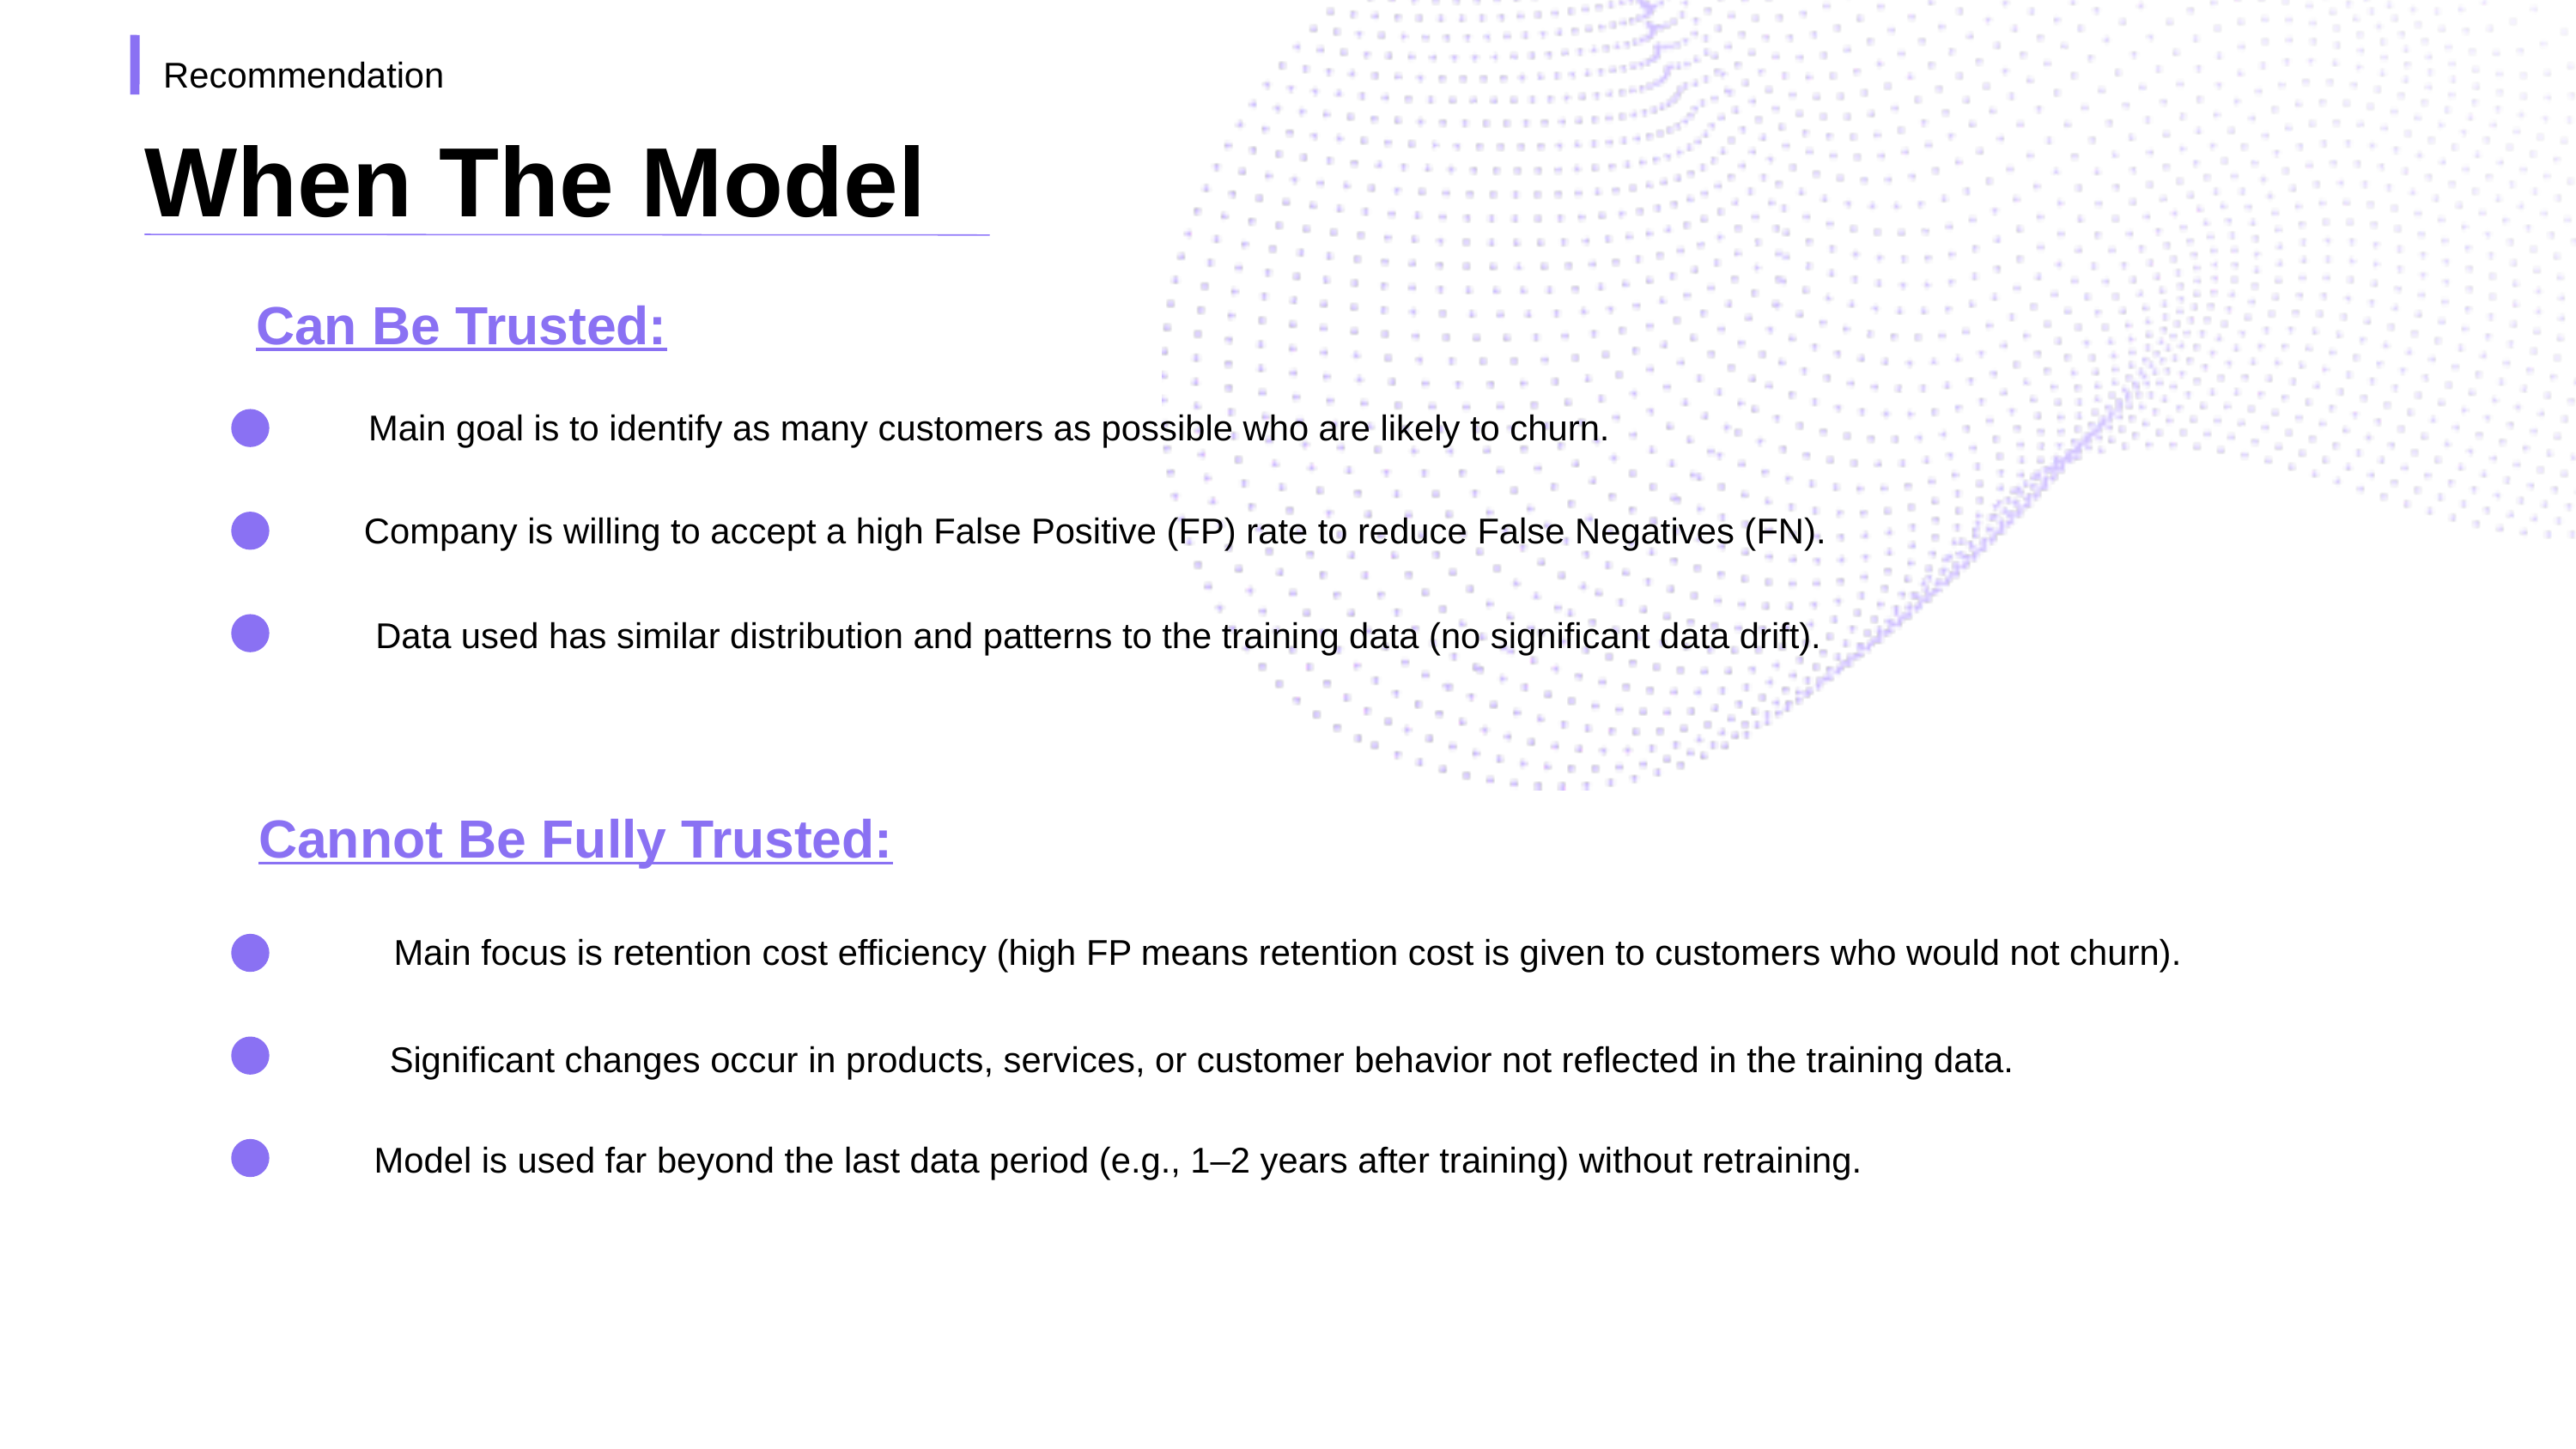

Recommendation
When The Model

Can Be Trusted:
Main goal is to identify as many customers as possible who are likely to churn.

Company is willing to accept a high False Positive (FP) rate to reduce False Negatives (FN).

Data used has similar distribution and patterns to the training data (no significant data drift).

Cannot Be Fully Trusted:
Main focus is retention cost efficiency (high FP means retention cost is given to customers who would not churn).

Significant changes occur in products, services, or customer behavior not reflected in the training data.

Model is used far beyond the last data period (e.g., 1–2 years after training) without retraining.